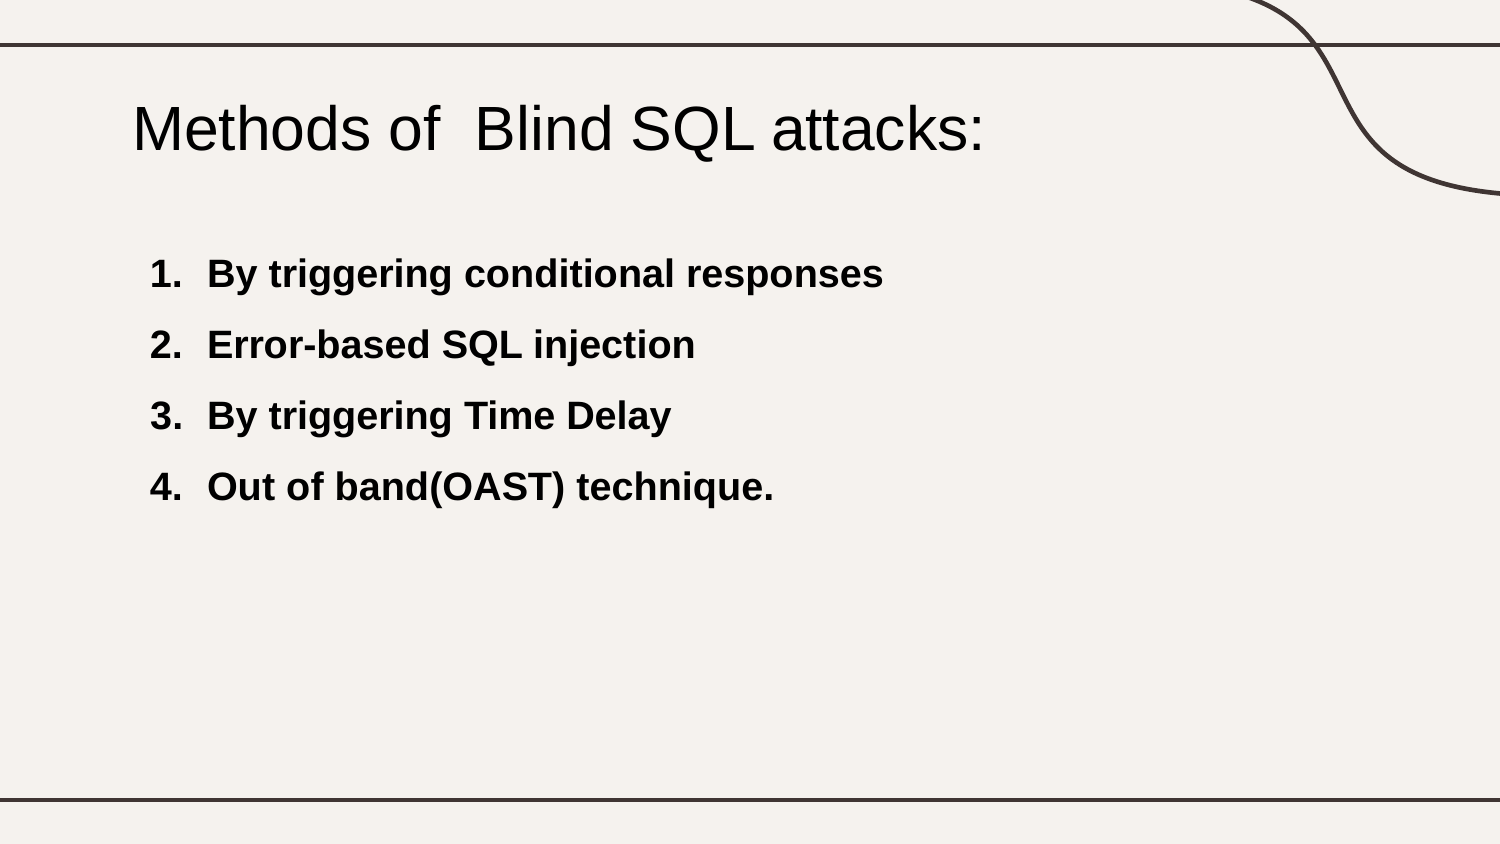

# Methods of  Blind SQL attacks:
By triggering conditional responses
Error-based SQL injection
By triggering Time Delay
Out of band(OAST) technique.